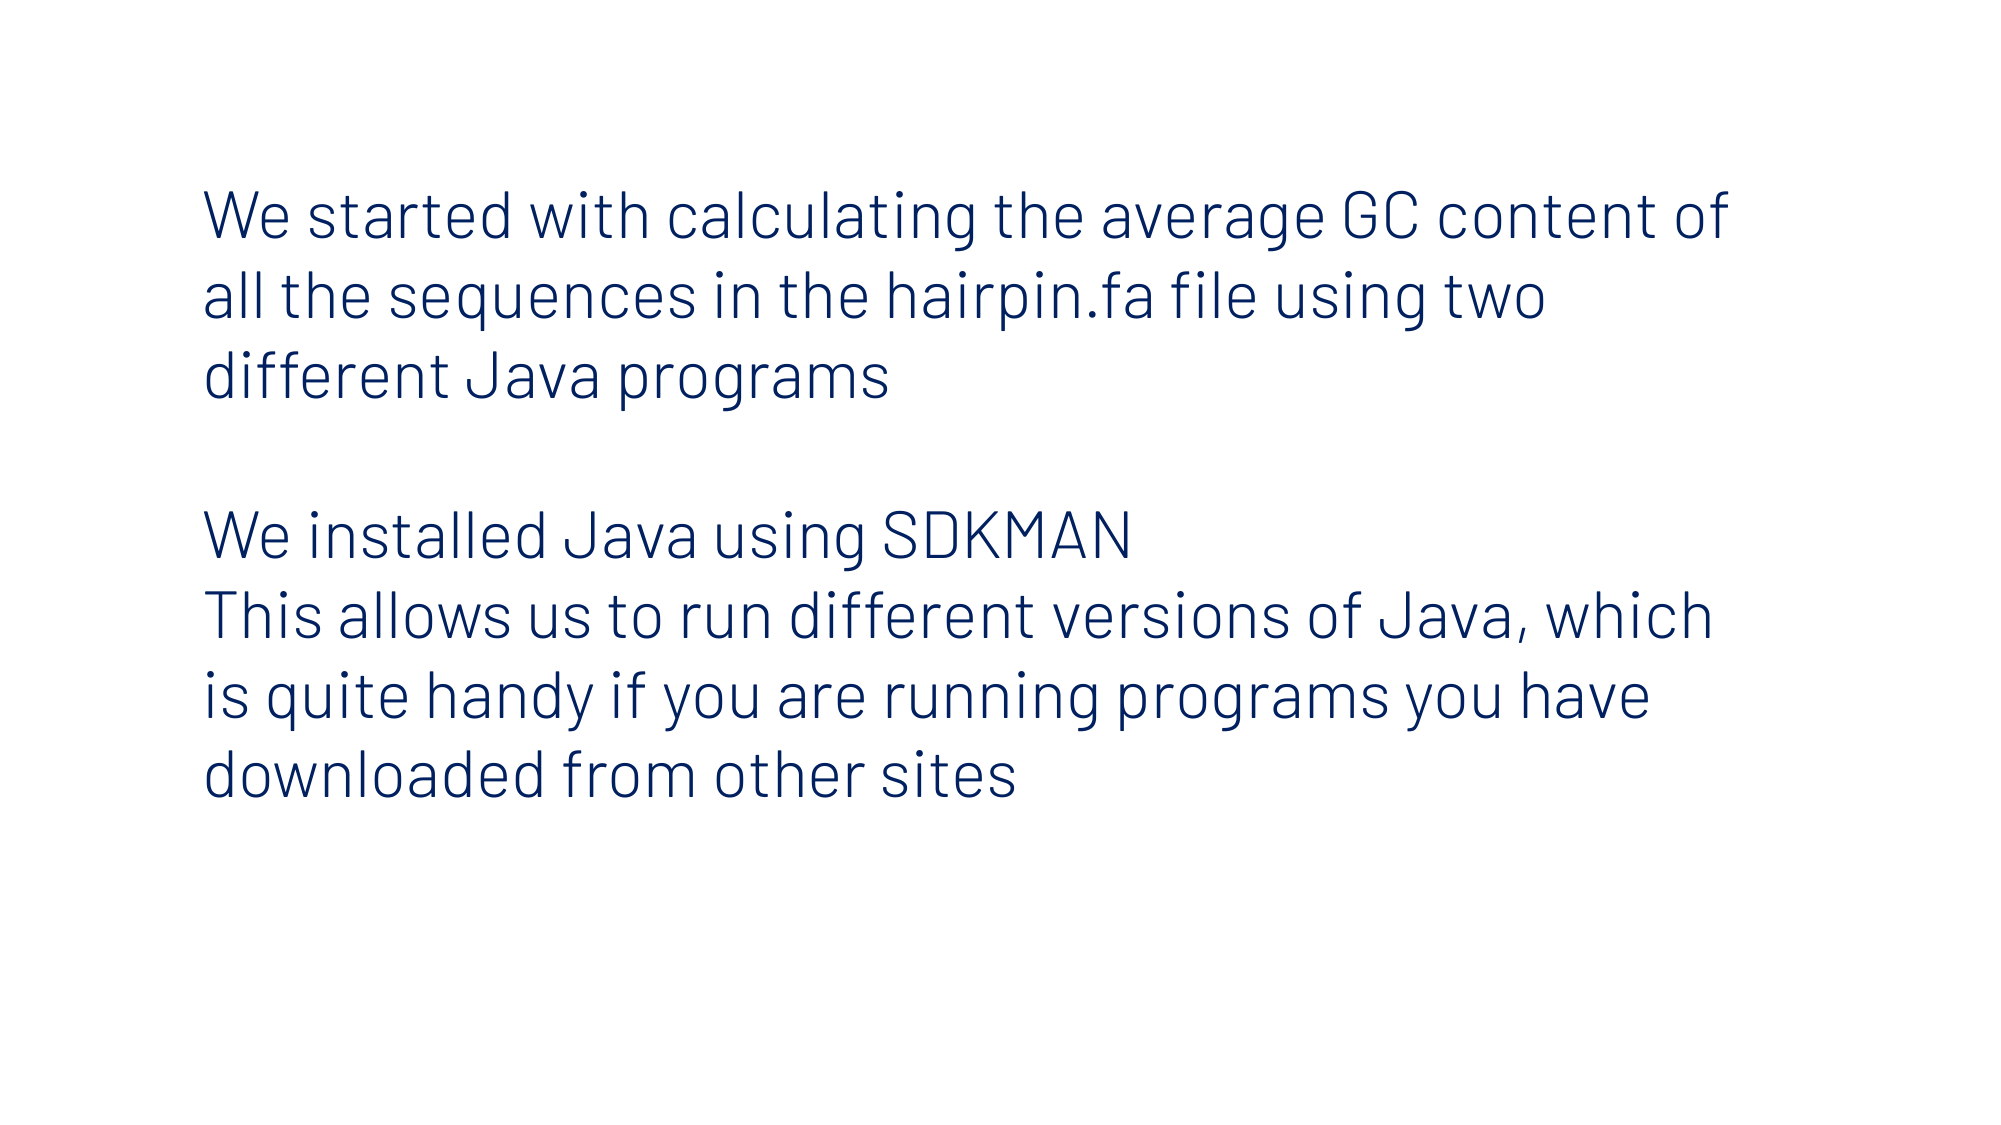

We started with calculating the average GC content of all the sequences in the hairpin.fa file using two different Java programs

We installed Java using SDKMAN
This allows us to run different versions of Java, which is quite handy if you are running programs you have downloaded from other sites